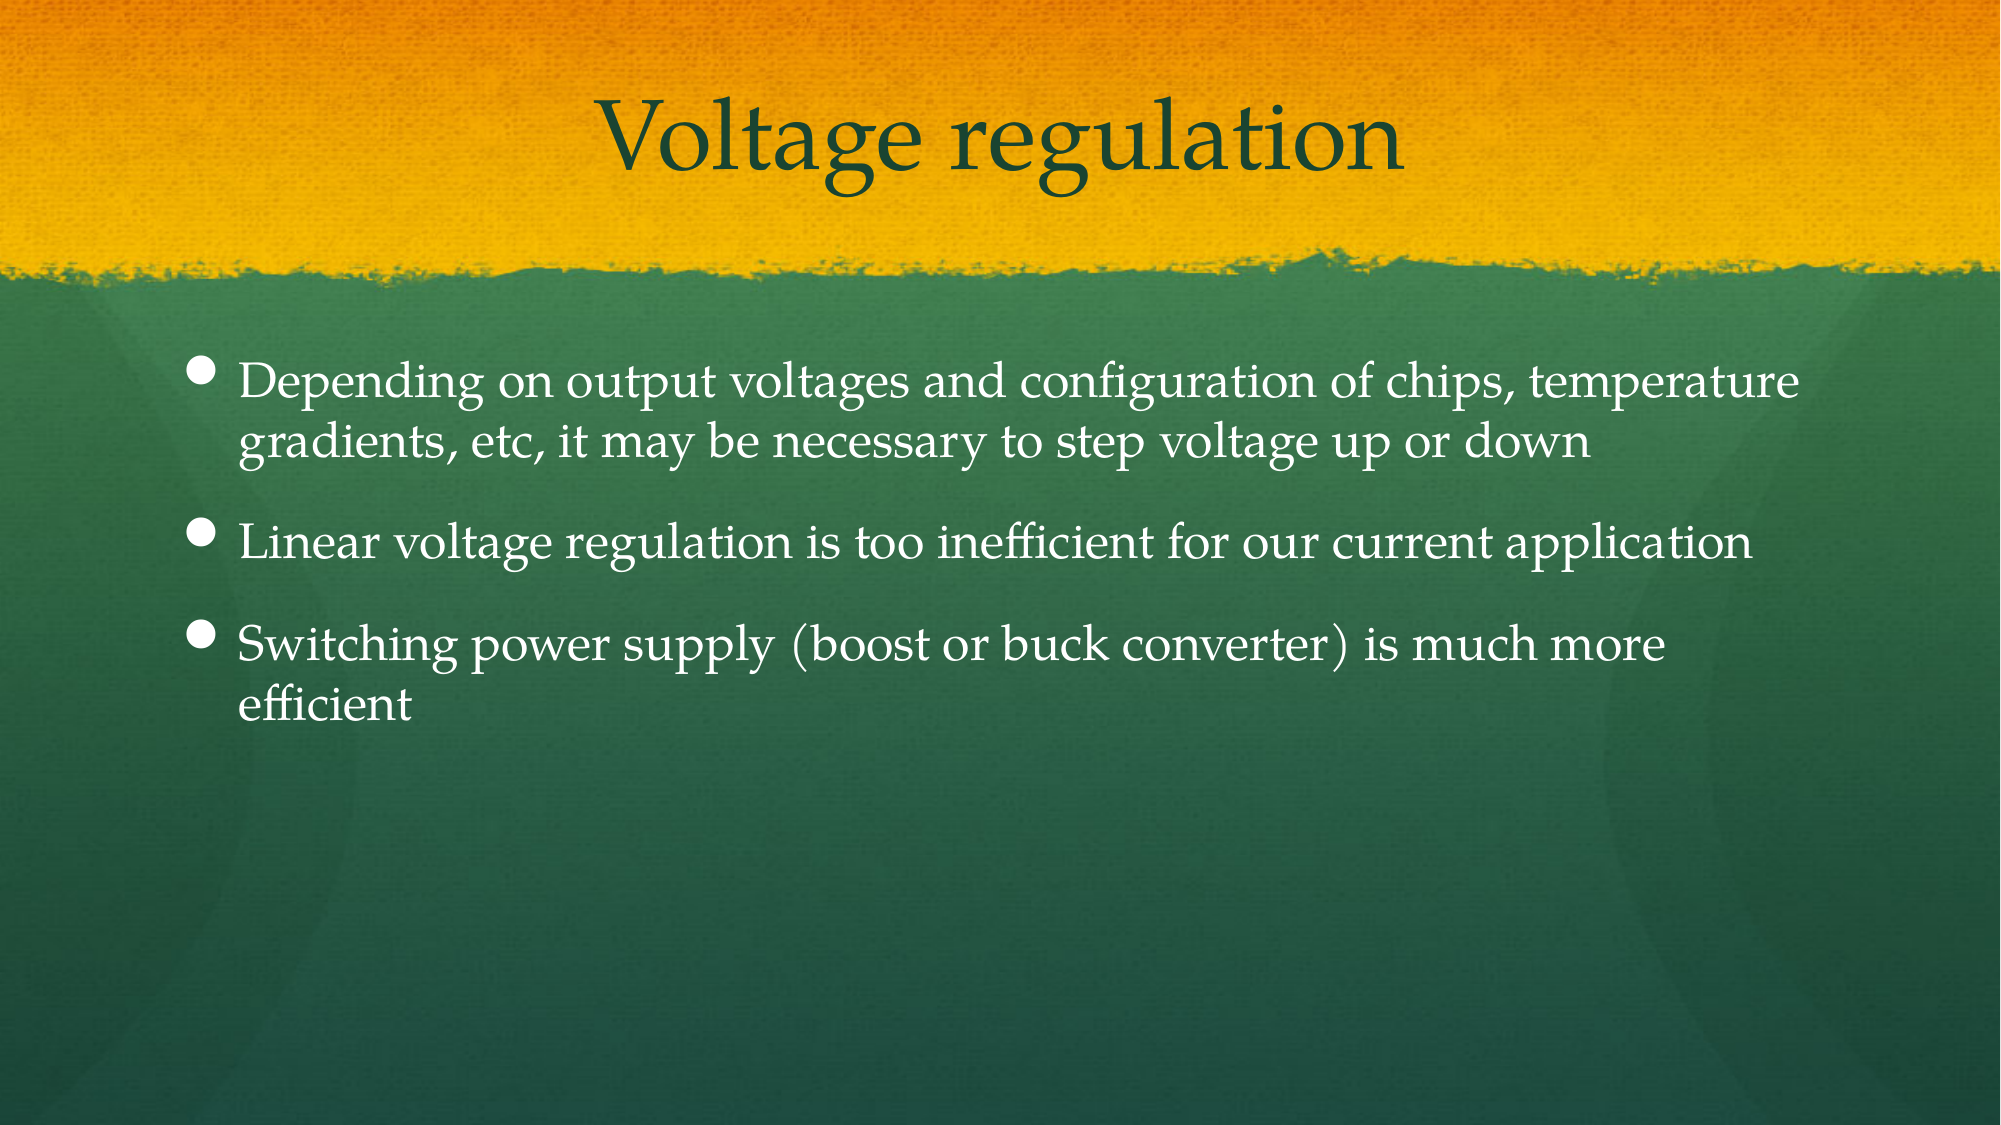

# Voltage regulation
Depending on output voltages and configuration of chips, temperature gradients, etc, it may be necessary to step voltage up or down
Linear voltage regulation is too inefficient for our current application
Switching power supply (boost or buck converter) is much more efficient